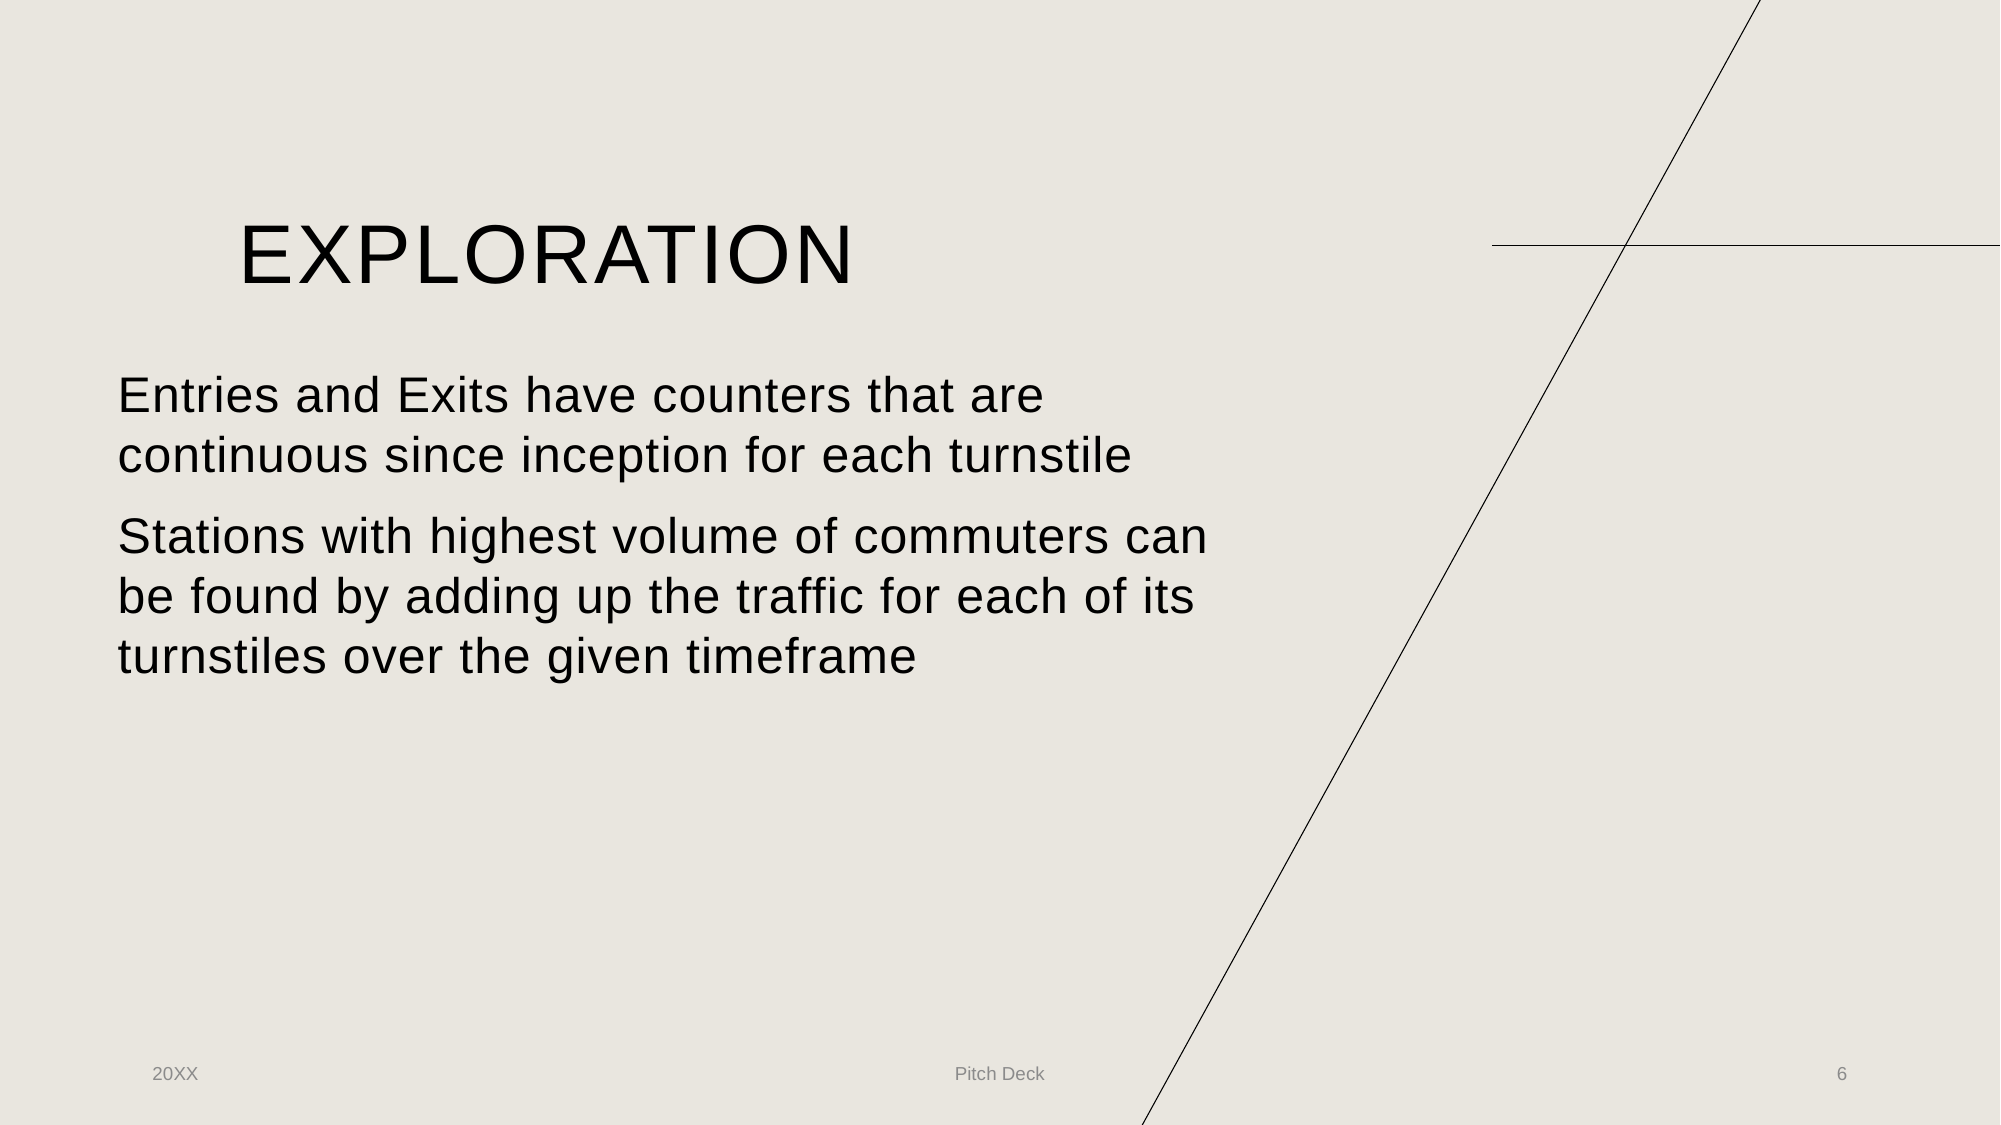

# Exploration
Entries and Exits have counters that are continuous since inception for each turnstile
Stations with highest volume of commuters can be found by adding up the traffic for each of its turnstiles over the given timeframe
20XX
Pitch Deck
6